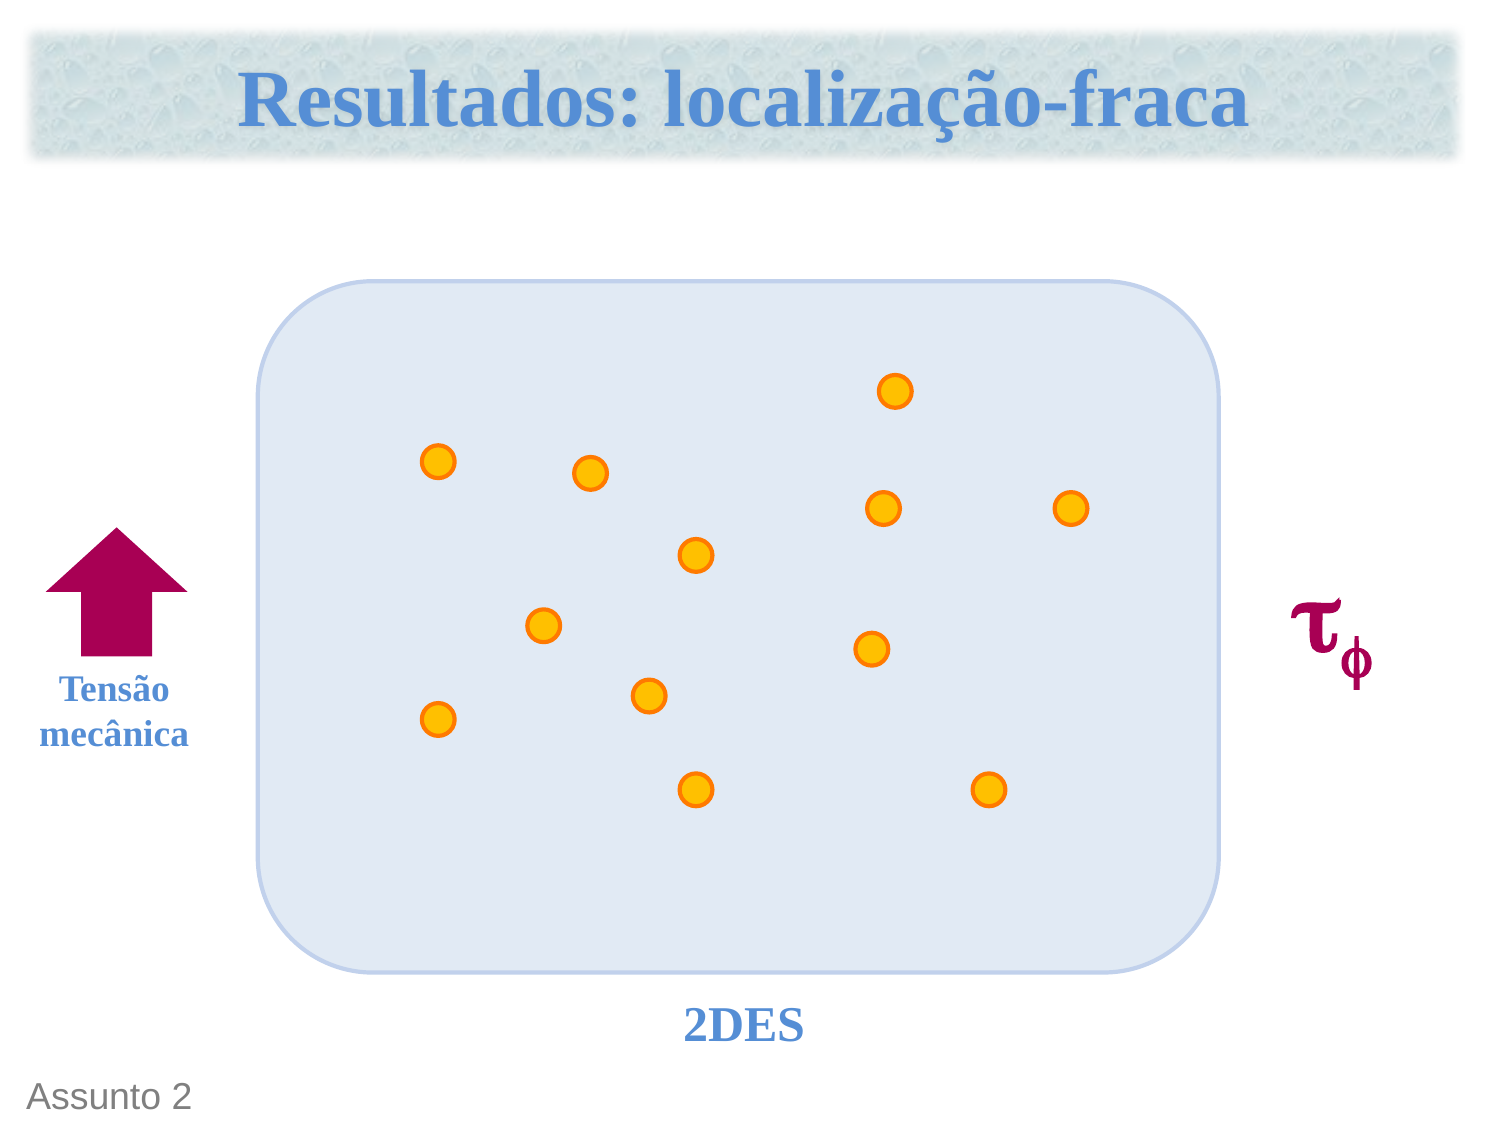

Resultados: localização-fraca

τφ

Tensão
mecânica

2DES
Assunto 2